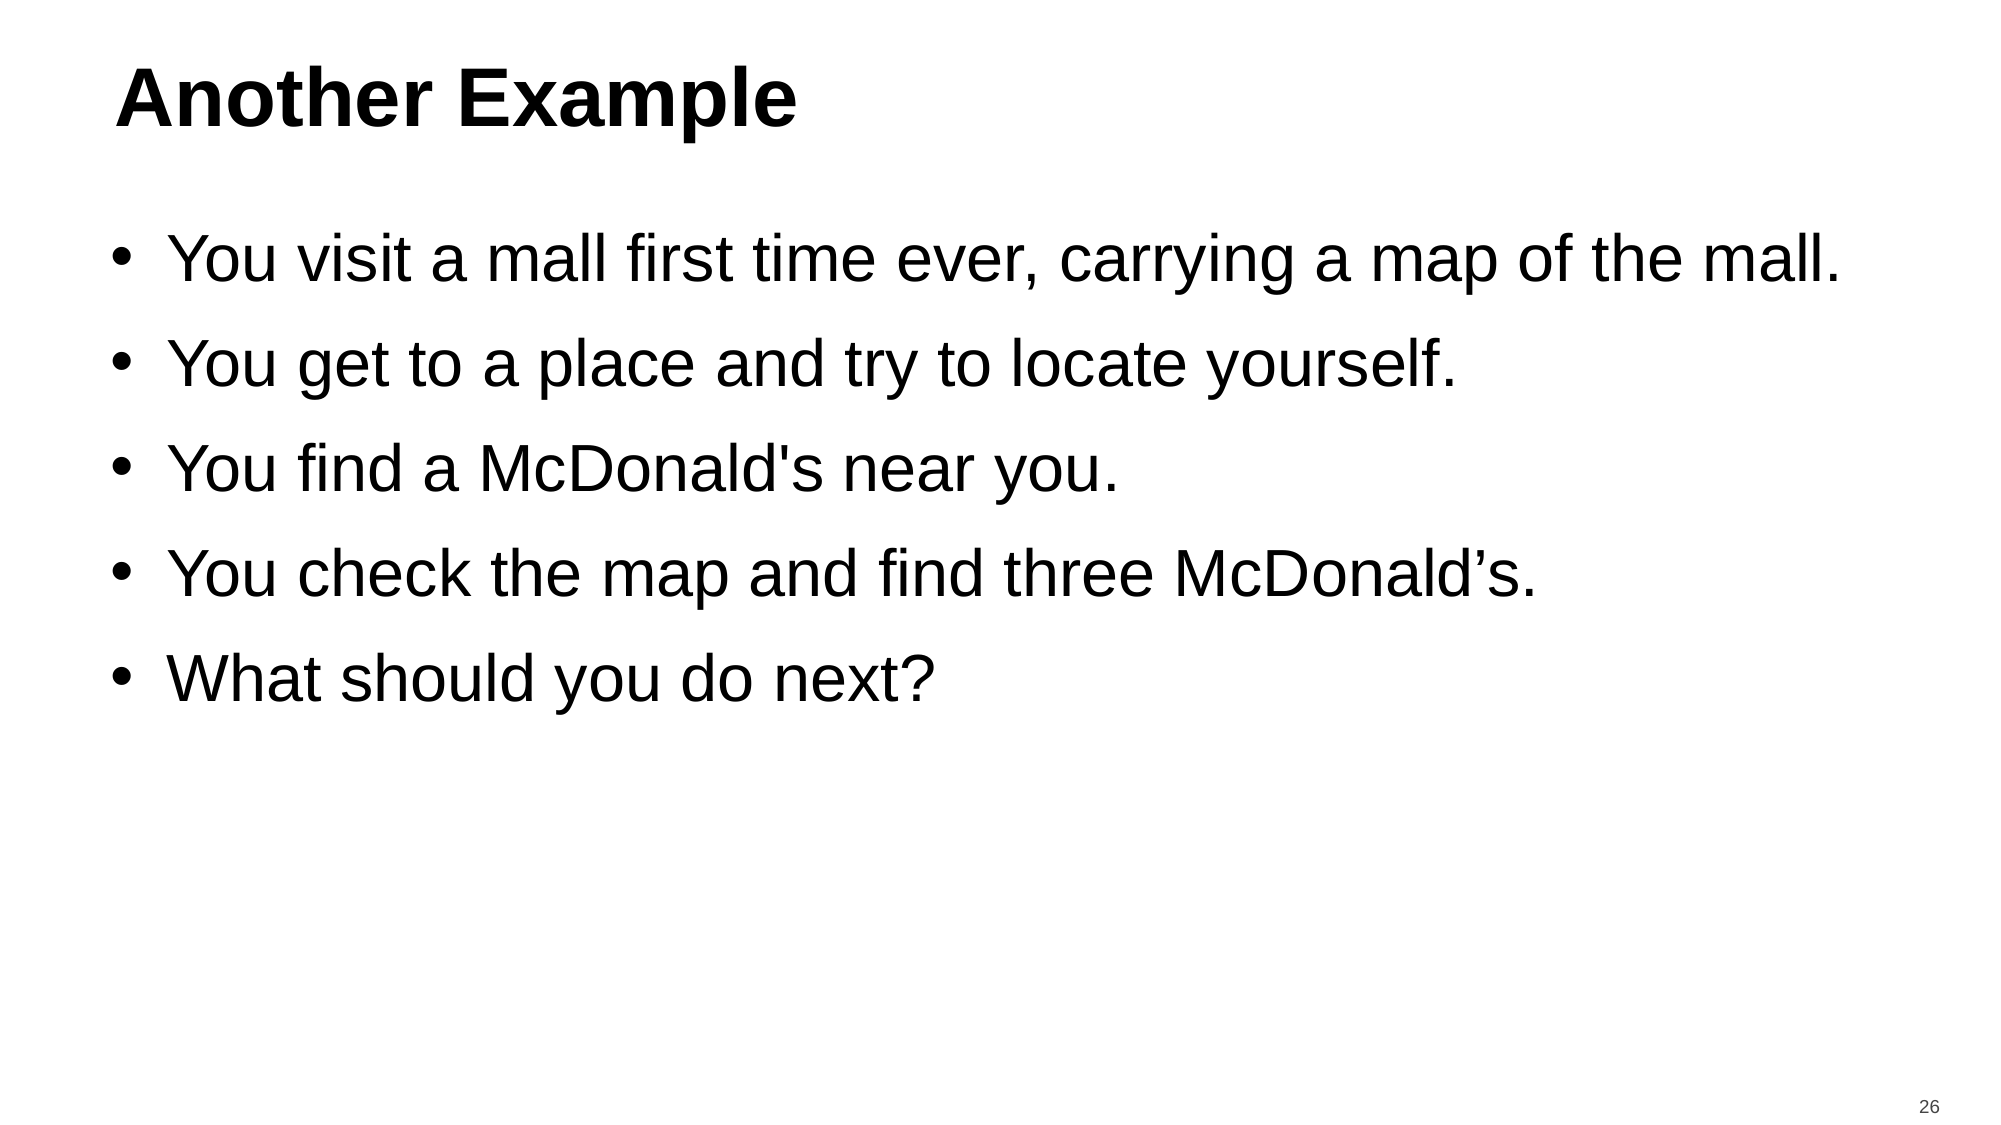

# Another Example
You visit a mall first time ever, carrying a map of the mall.
You get to a place and try to locate yourself.
You find a McDonald's near you.
You check the map and find three McDonald’s.
What should you do next?
26